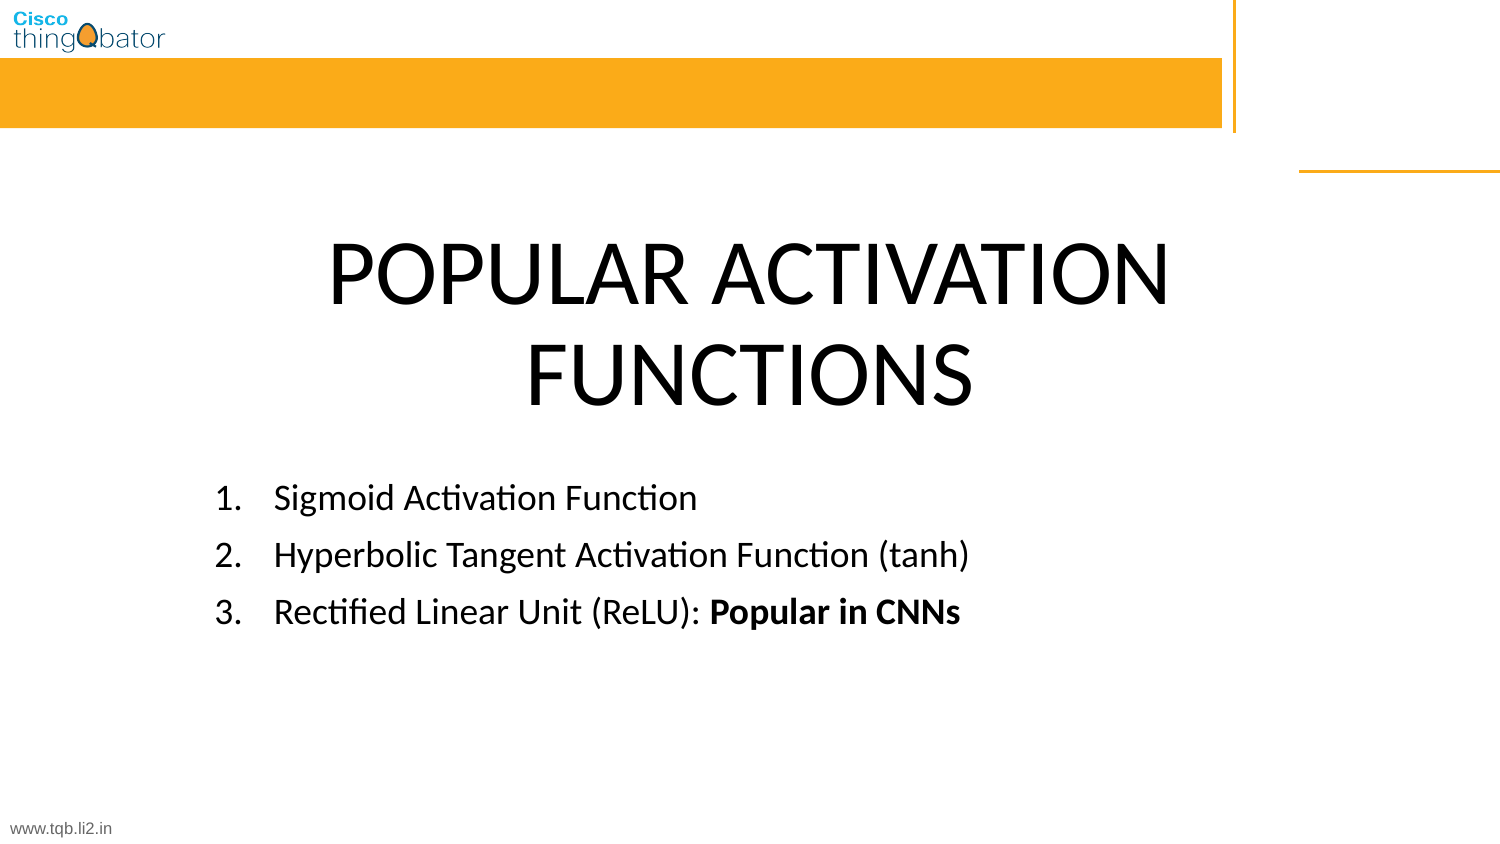

# POPULAR ACTIVATION FUNCTIONS
Sigmoid Activation Function
Hyperbolic Tangent Activation Function (tanh)
Rectified Linear Unit (ReLU): Popular in CNNs